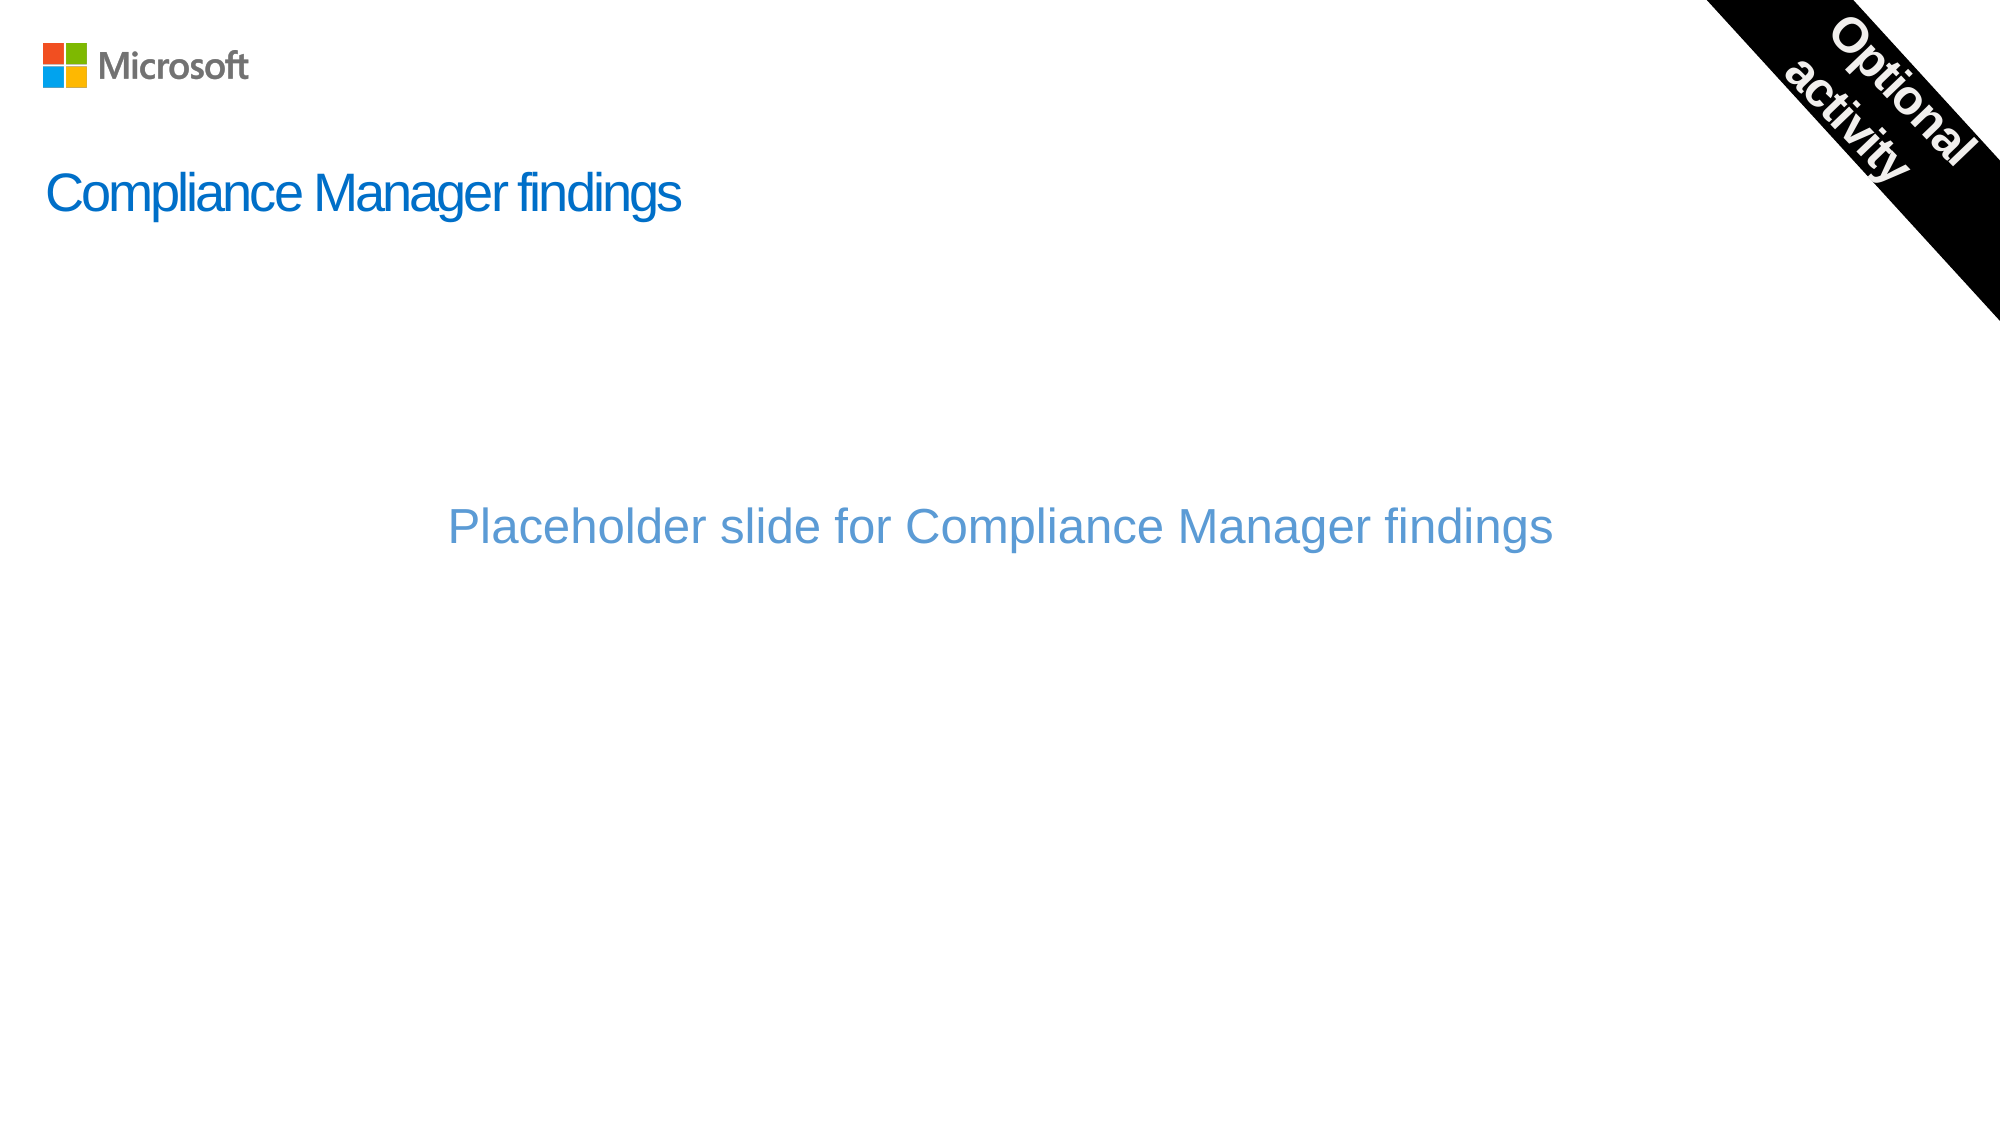

Optional
activity
# Compliance Manager findings
Placeholder slide for Compliance Manager findings